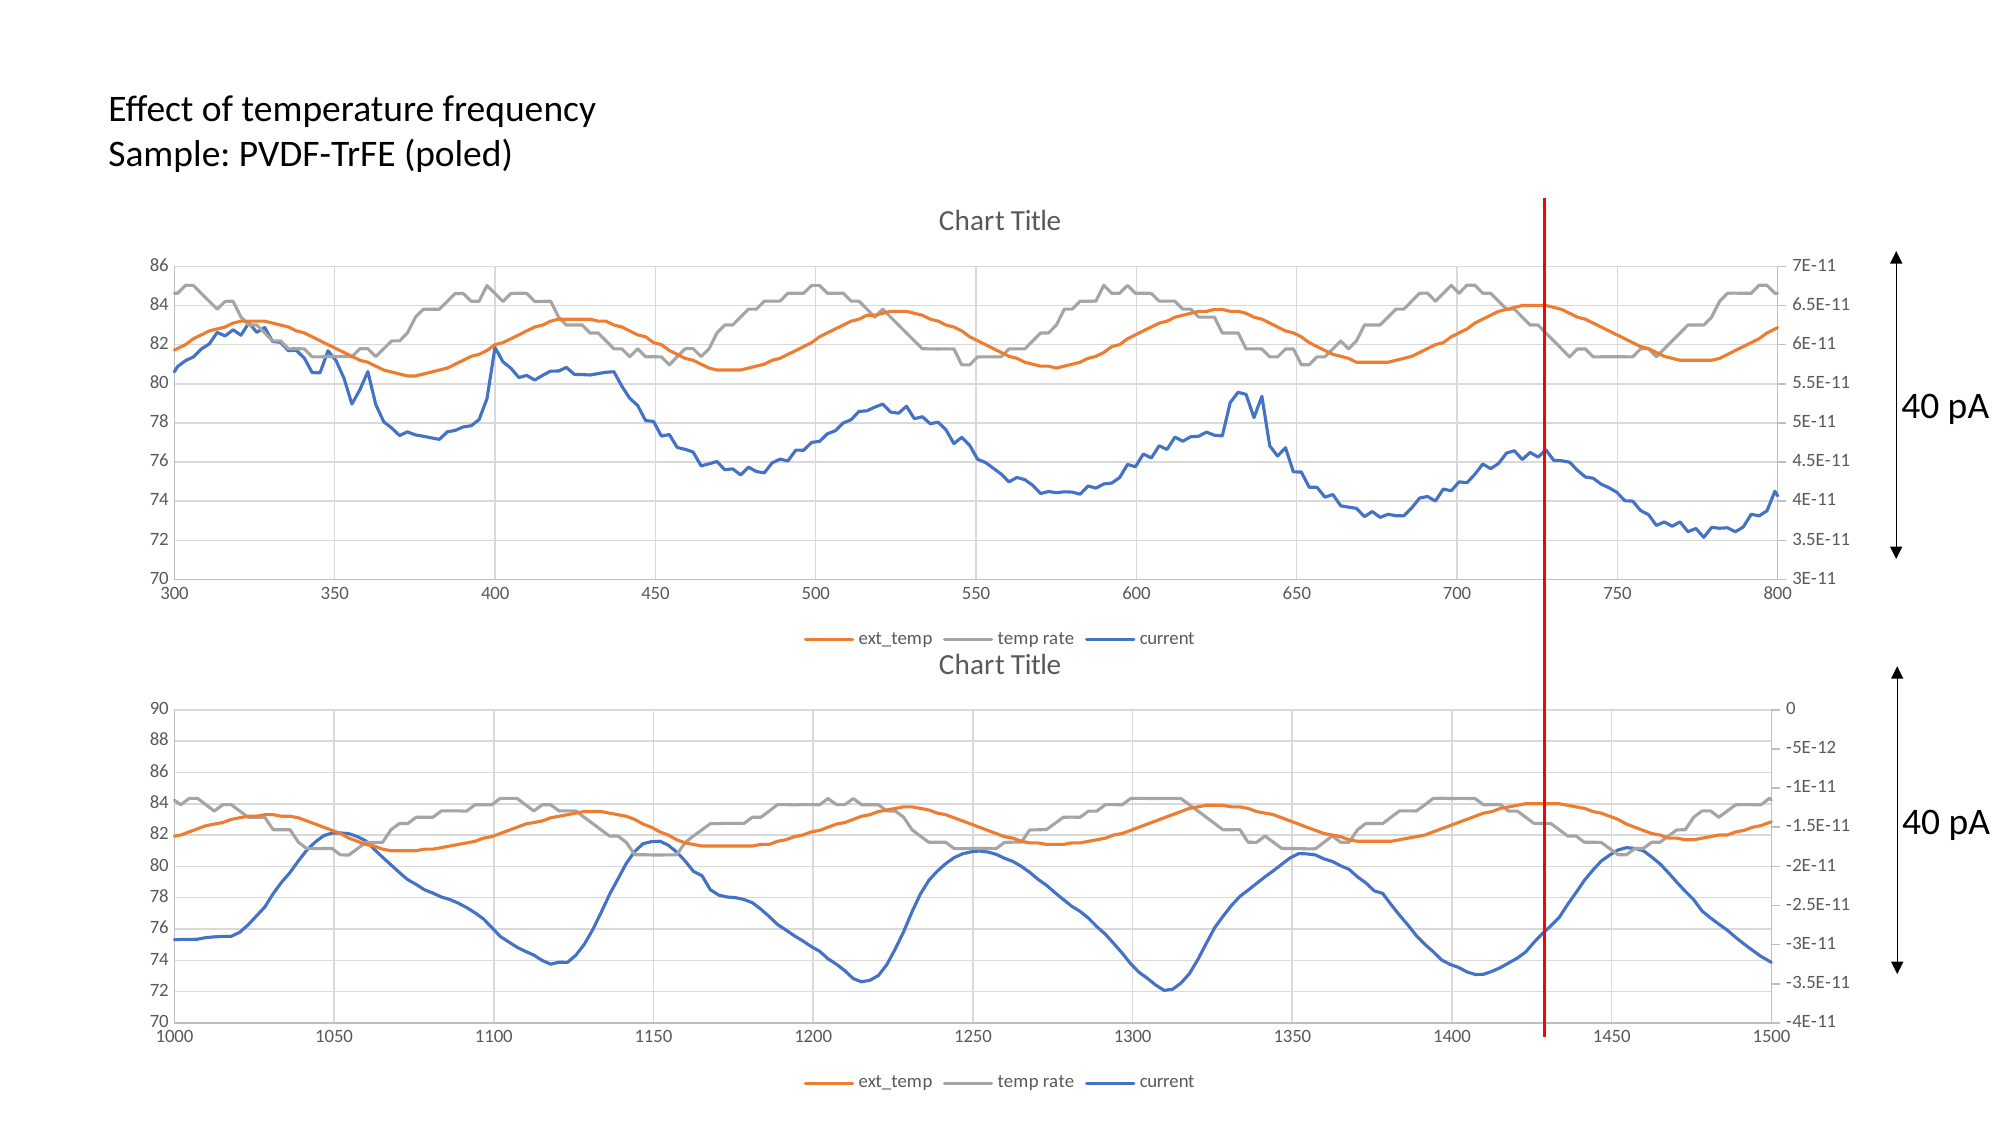

Effect of temperature frequency
Sample: PVDF-TrFE (poled)

### Chart:

| Category | ext_temp | temp rate | current |
|---|---|---|---|
40 pA

### Chart:

| Category | ext_temp | temp rate | current |
|---|---|---|---|
40 pA